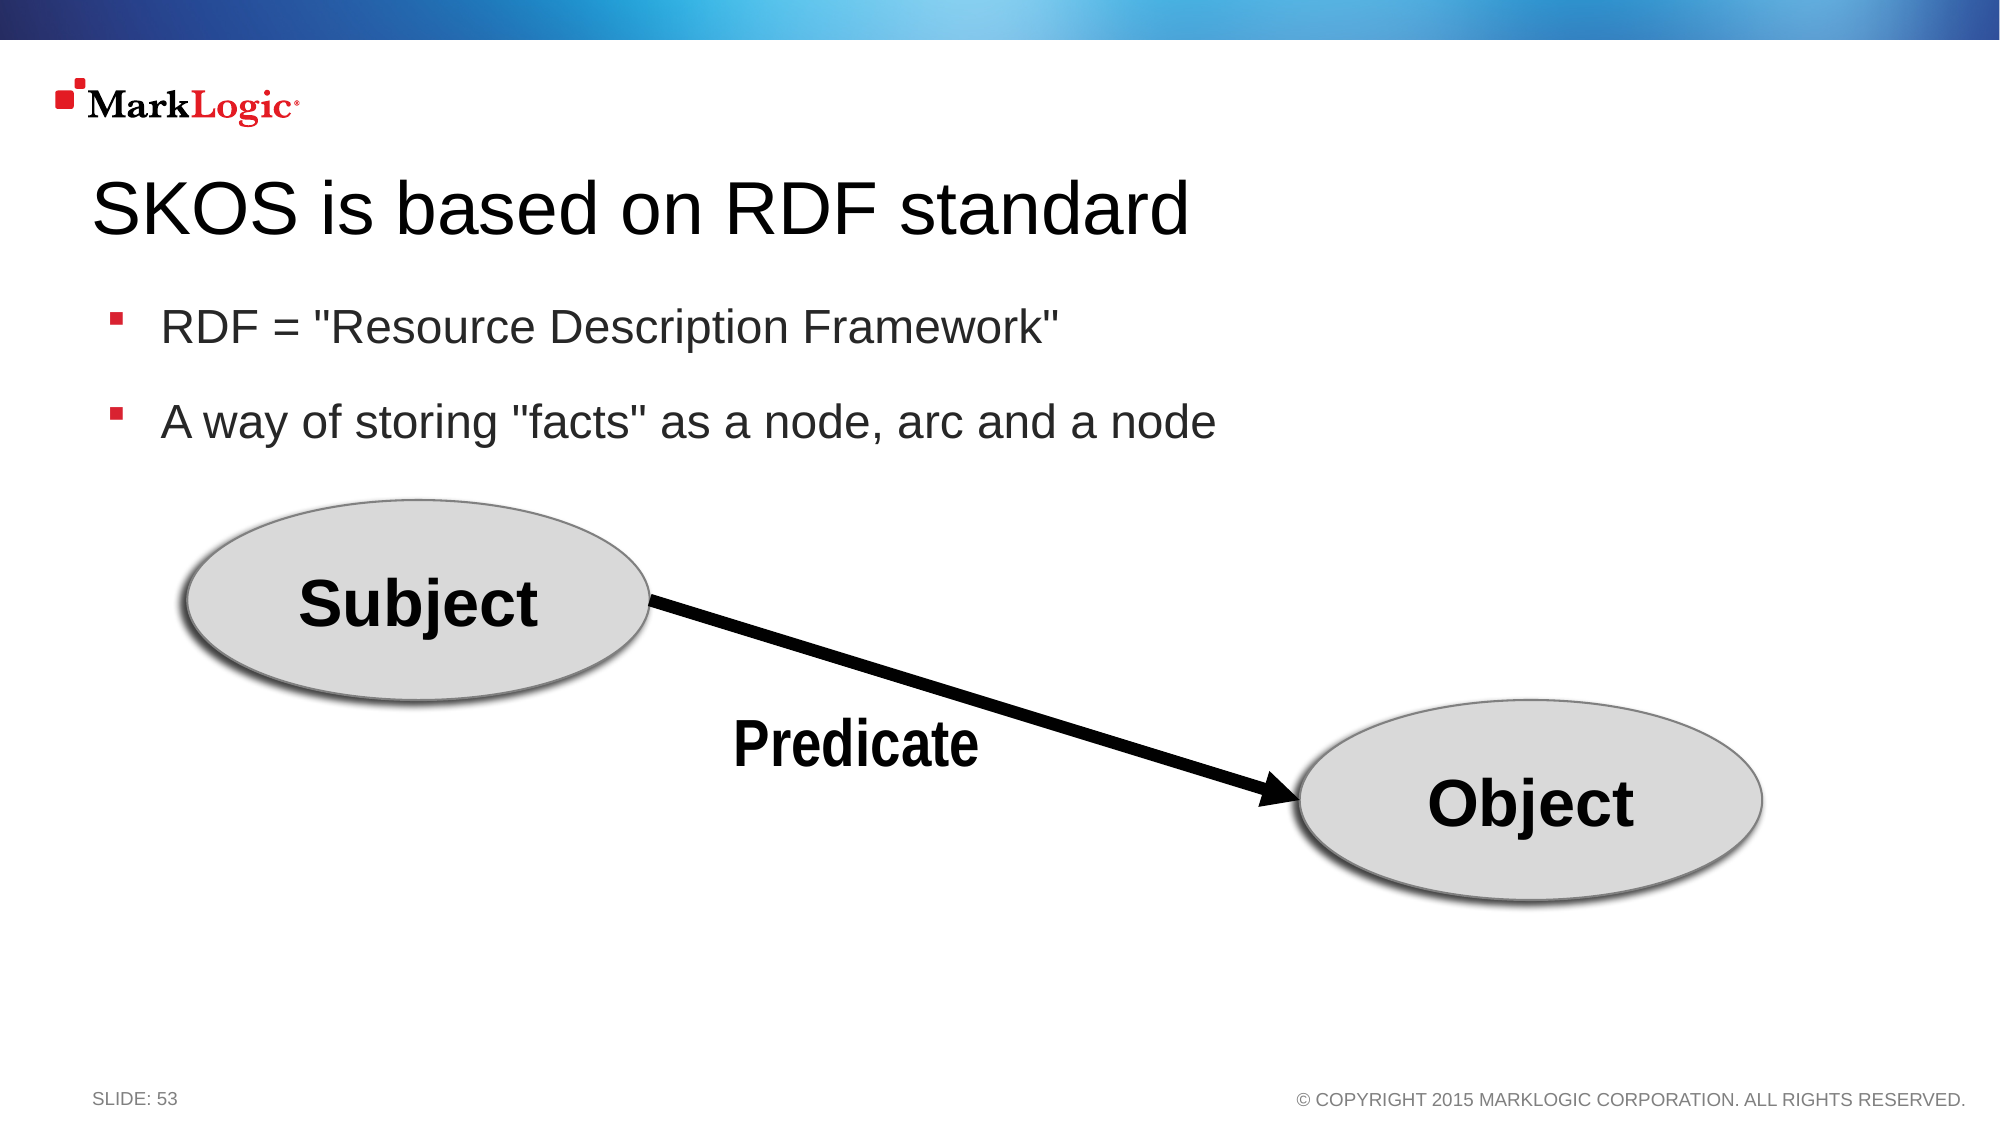

# SKOS is based on RDF standard
RDF = "Resource Description Framework"
A way of storing "facts" as a node, arc and a node
Subject
Predicate
Object